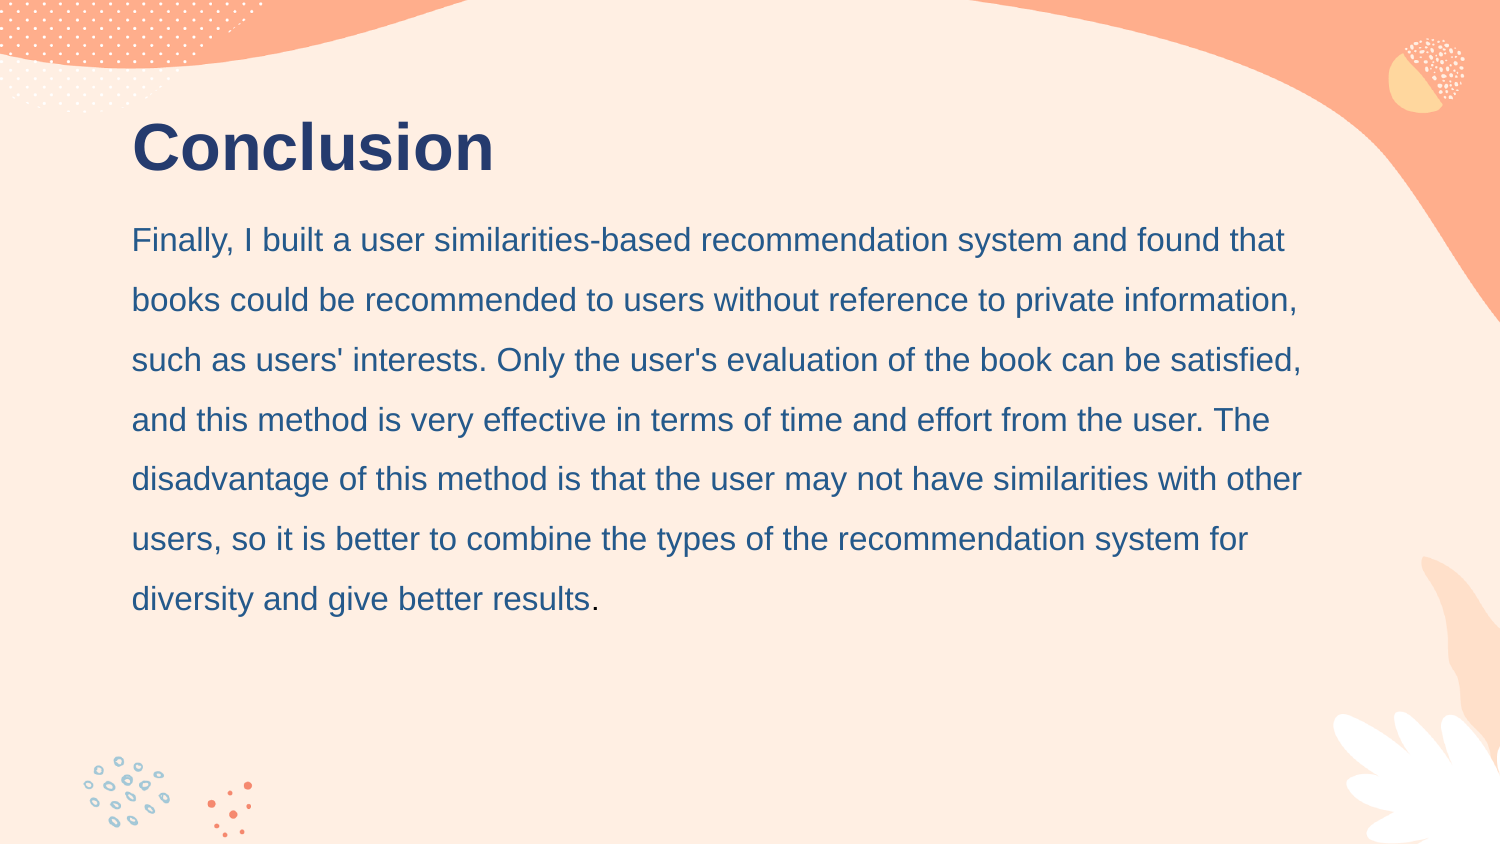

# Conclusion
Finally, I built a user similarities-based recommendation system and found that books could be recommended to users without reference to private information, such as users' interests. Only the user's evaluation of the book can be satisfied, and this method is very effective in terms of time and effort from the user. The disadvantage of this method is that the user may not have similarities with other users, so it is better to combine the types of the recommendation system for diversity and give better results.